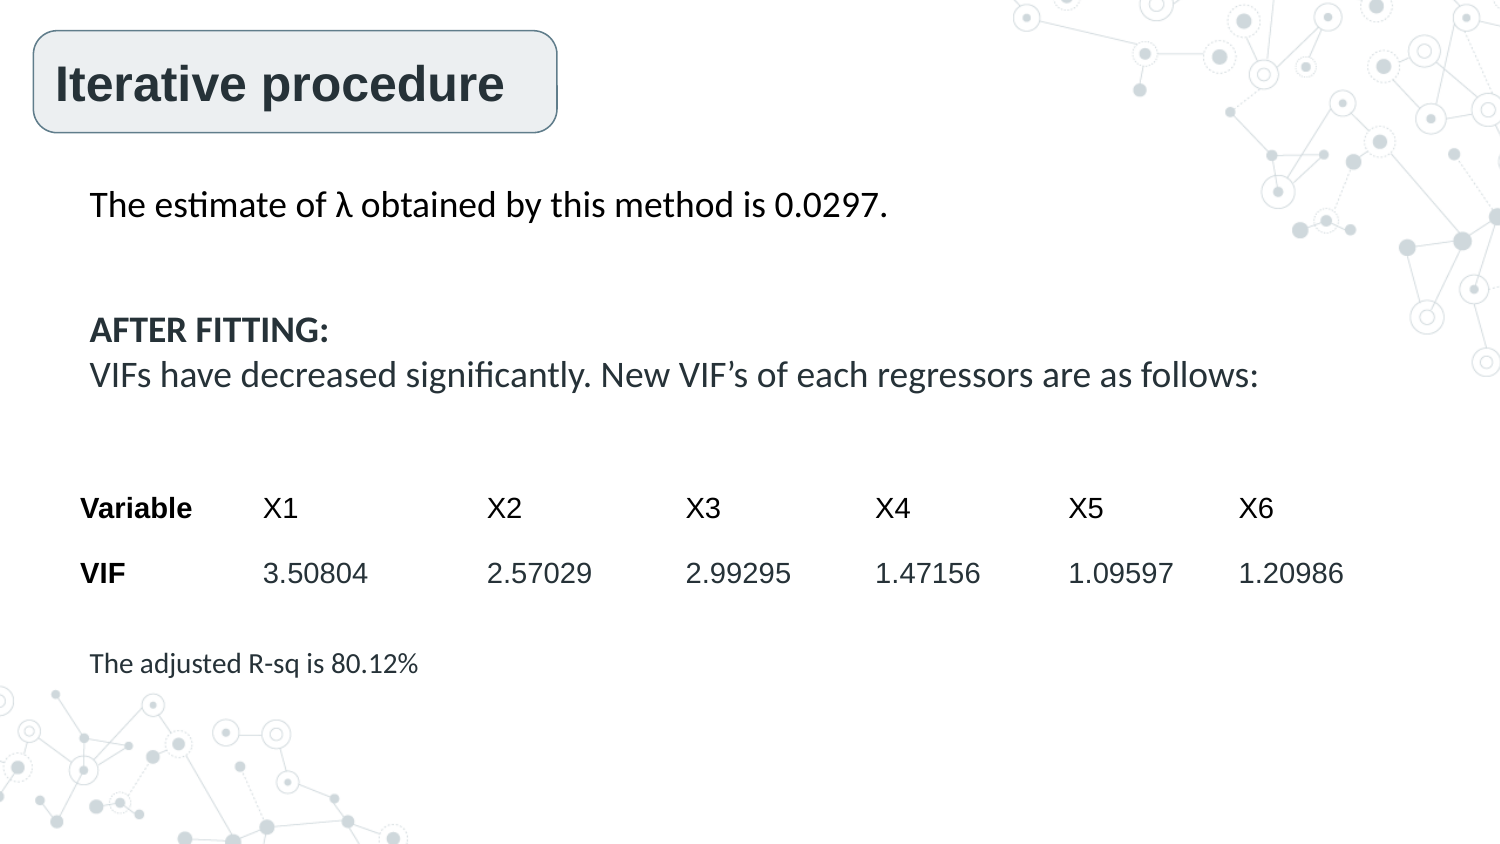

Iterative procedure
The estimate of λ obtained by this method is 0.0297.

AFTER FITTING:
VIFs have decreased significantly. New VIF’s of each regressors are as follows:

The adjusted R-sq is 80.12%

| Variable | X1 | X2 | X3 | X4 | X5 | X6 |
| --- | --- | --- | --- | --- | --- | --- |
| VIF | 3.50804 | 2.57029 | 2.99295 | 1.47156 | 1.09597 | 1.20986 |